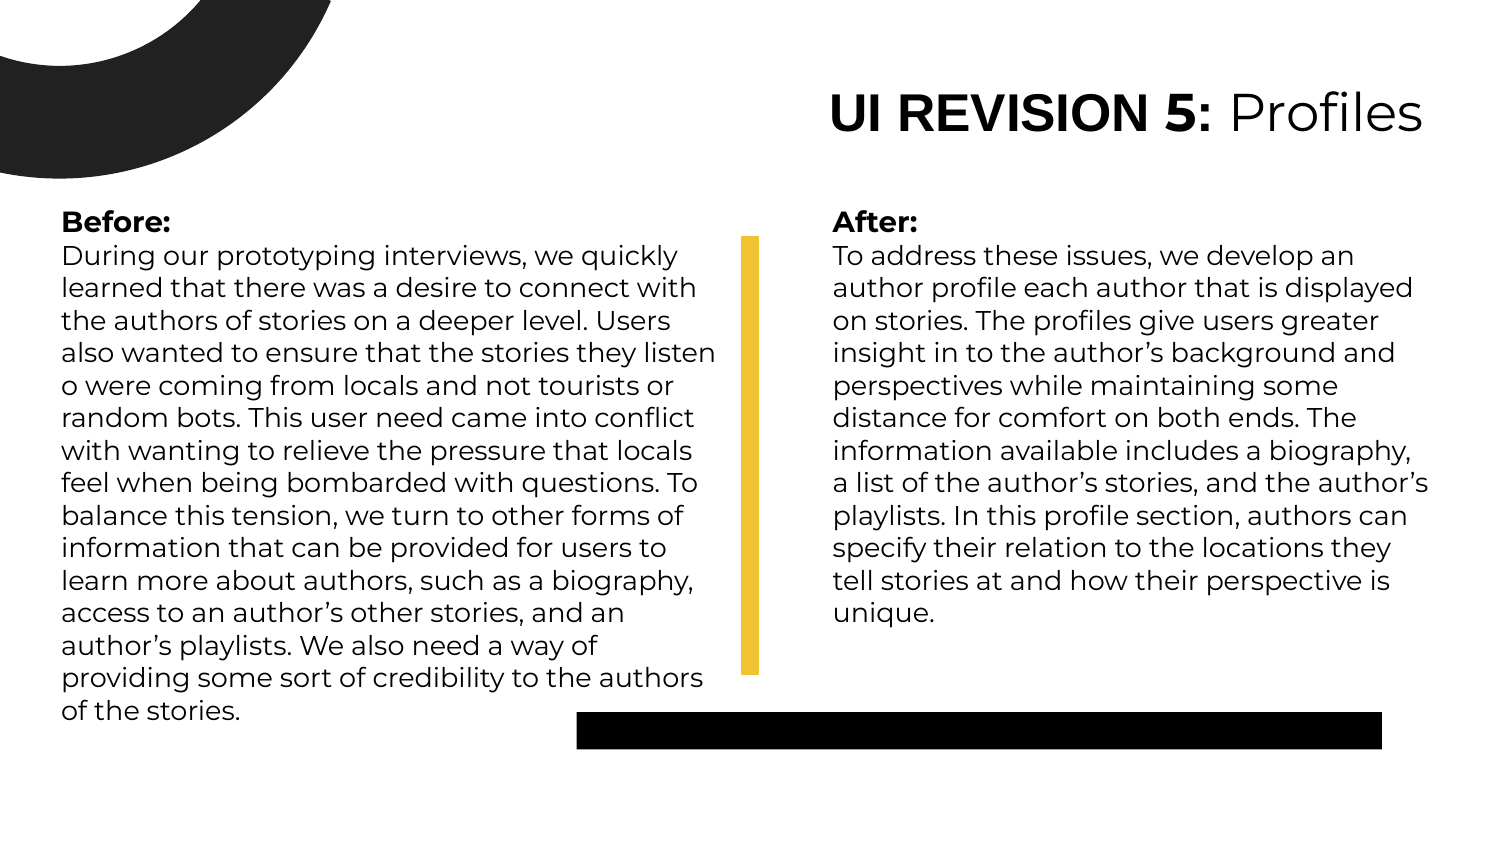

# UI REVISION 5: Profiles

Before:
During our prototyping interviews, we quickly learned that there was a desire to connect with the authors of stories on a deeper level. Users also wanted to ensure that the stories they listen o were coming from locals and not tourists or random bots. This user need came into conflict with wanting to relieve the pressure that locals feel when being bombarded with questions. To balance this tension, we turn to other forms of information that can be provided for users to learn more about authors, such as a biography, access to an author’s other stories, and an author’s playlists. We also need a way of providing some sort of credibility to the authors of the stories.
After:
To address these issues, we develop an author profile each author that is displayed on stories. The profiles give users greater insight in to the author’s background and perspectives while maintaining some distance for comfort on both ends. The information available includes a biography, a list of the author’s stories, and the author’s playlists. In this profile section, authors can specify their relation to the locations they tell stories at and how their perspective is unique.